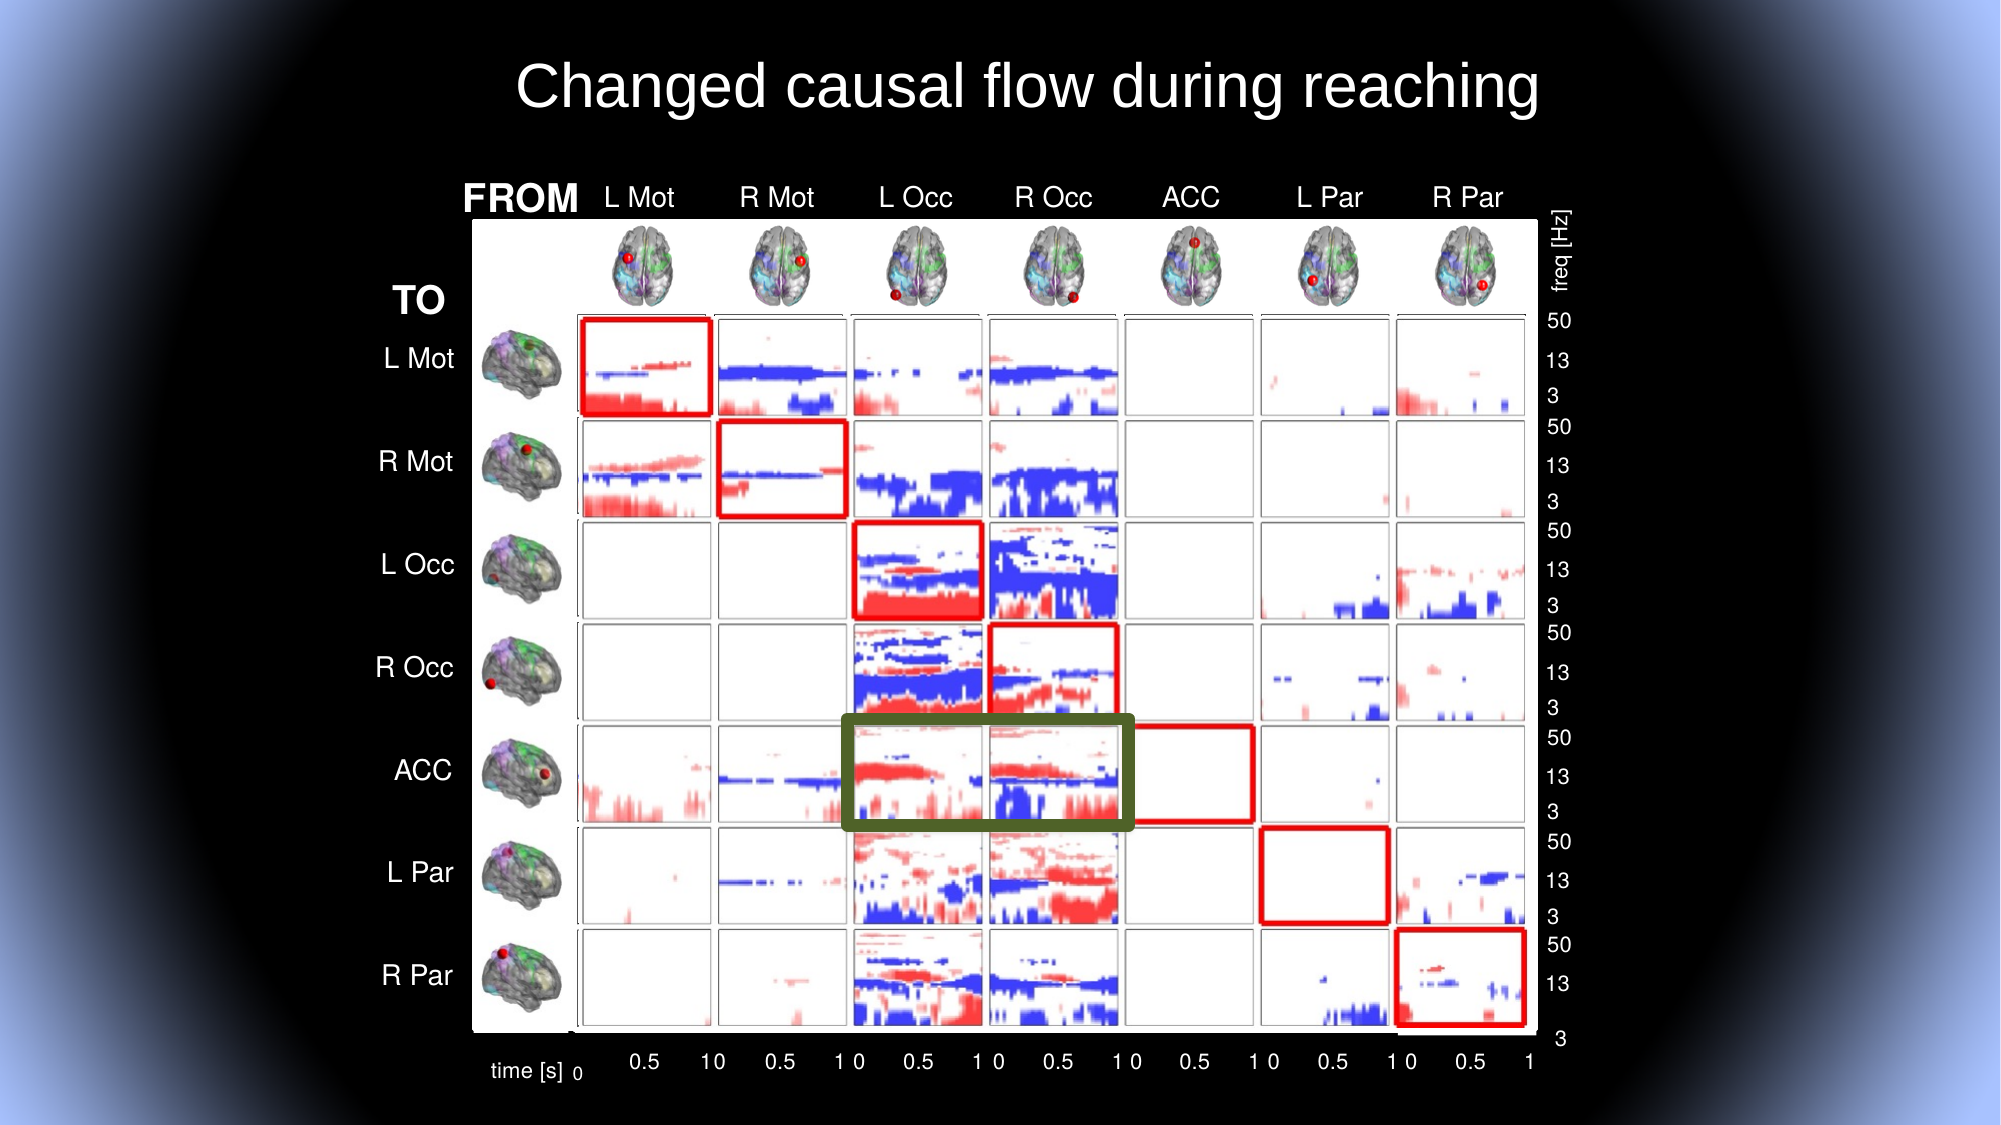

# Changed causal flow during reaching
FROM
L Mot
R Mot
L Occ
R Occ
ACC
L Par
R Par
freq [Hz]

TO
L Mot

c

a

a

d	b	b
50
13
3
50
13
3
50
13
3
50
13
3
50
13
3
50
13
3

R Mot

L Occ

R Occ

ACC

L Par
50

R Par
13
3
0.5	10	0.5	1 0	0.5	1 0	0.5	1 0	0.5	1 0	0.5	1 0	0.5	1
time [s] 0